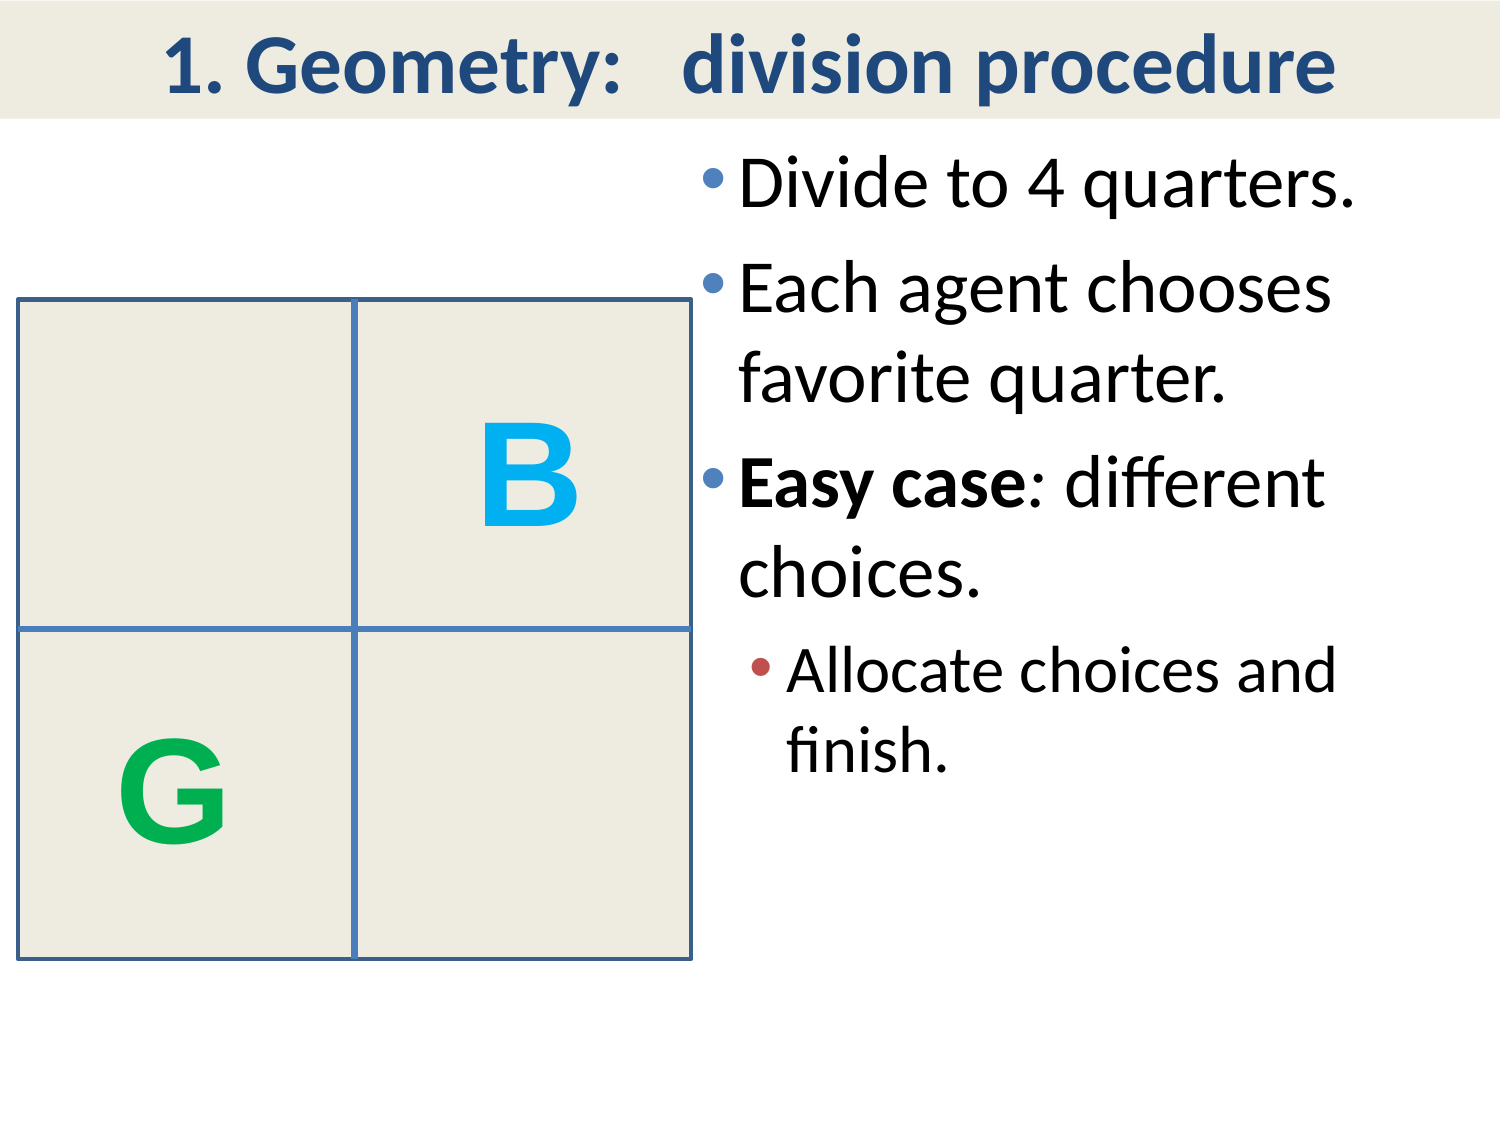

# 1. Geometry:   division procedure
Divide to 4 quarters.
Each agent chooses favorite quarter.
Easy case: different choices.
Allocate choices and finish.

B
G